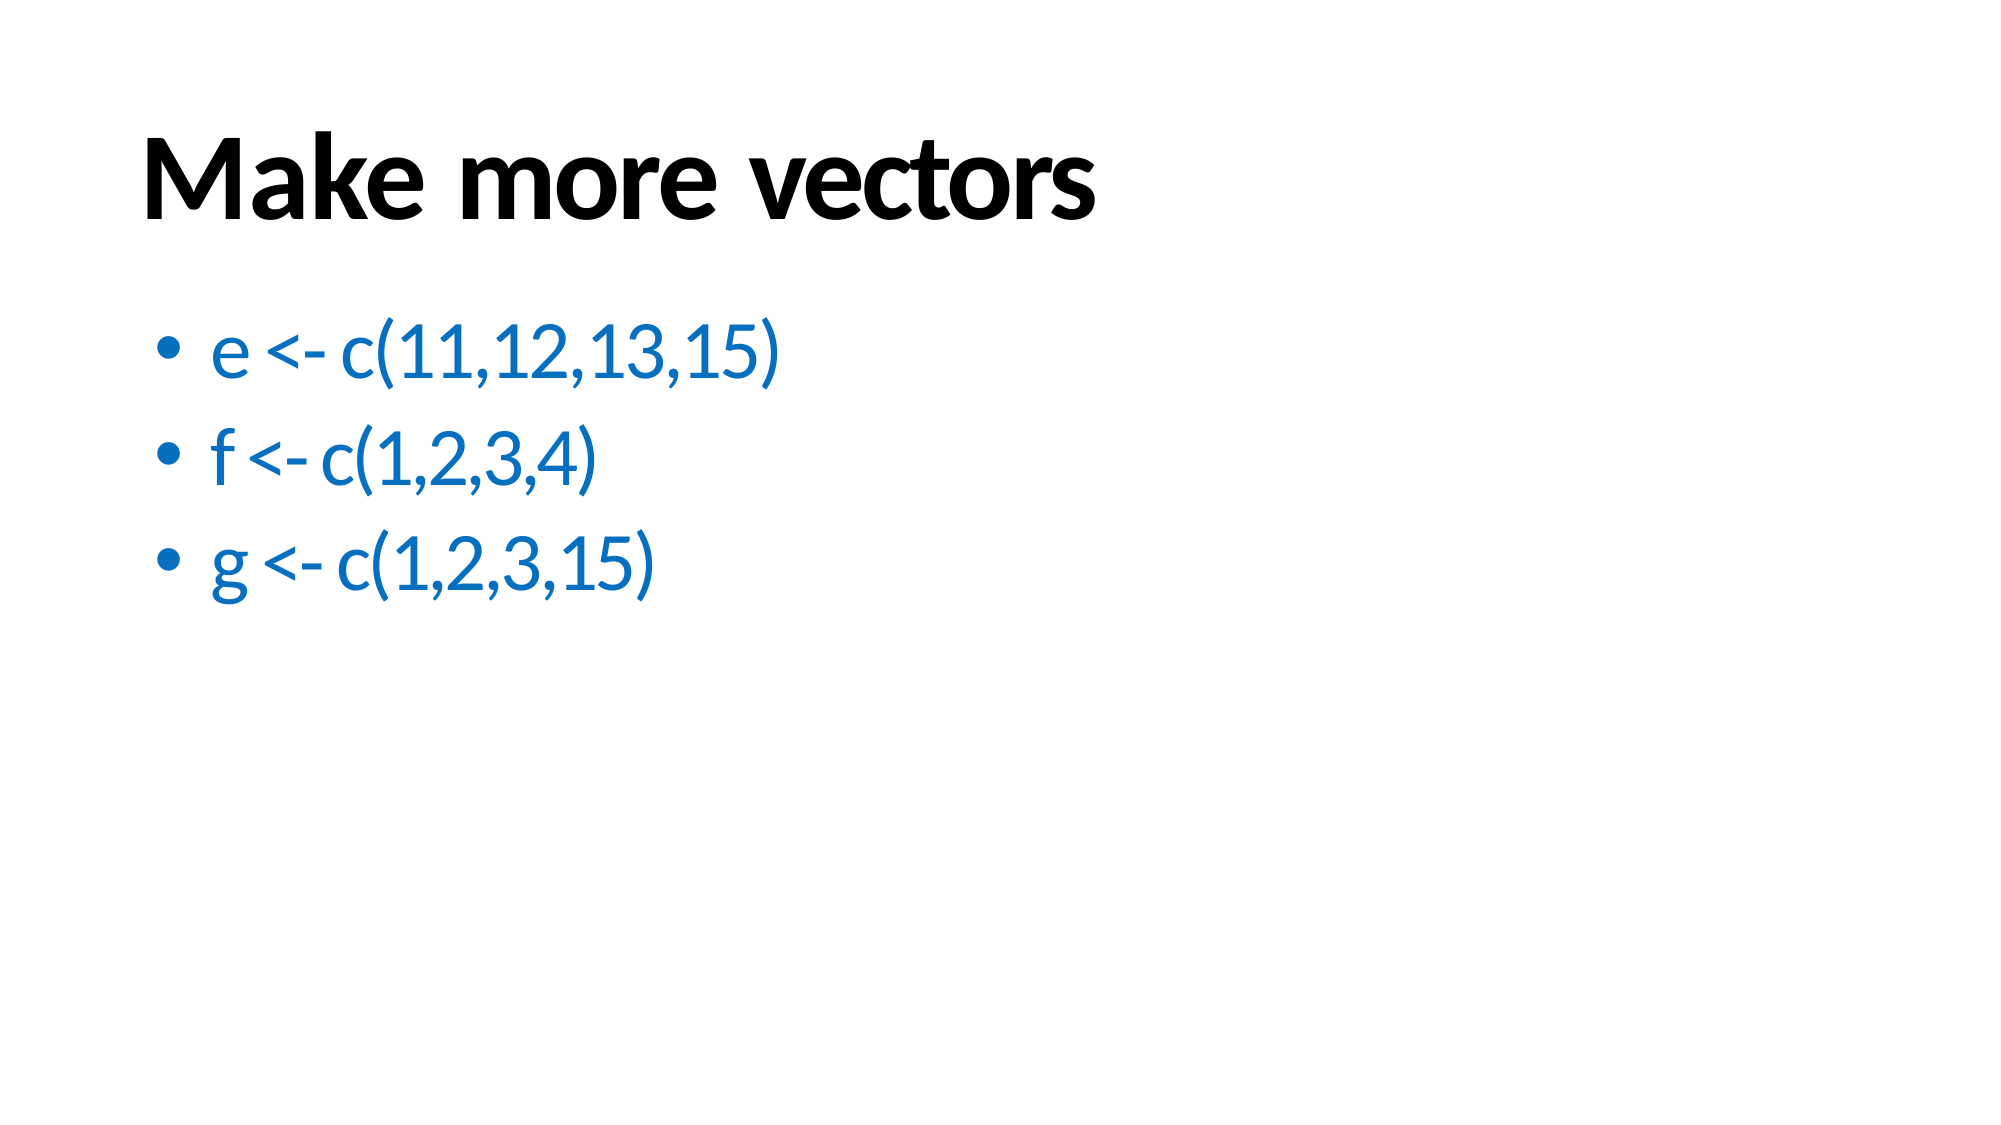

# Make more vectors
e <- c(11,12,13,15)
f <- c(1,2,3,4)
g <- c(1,2,3,15)